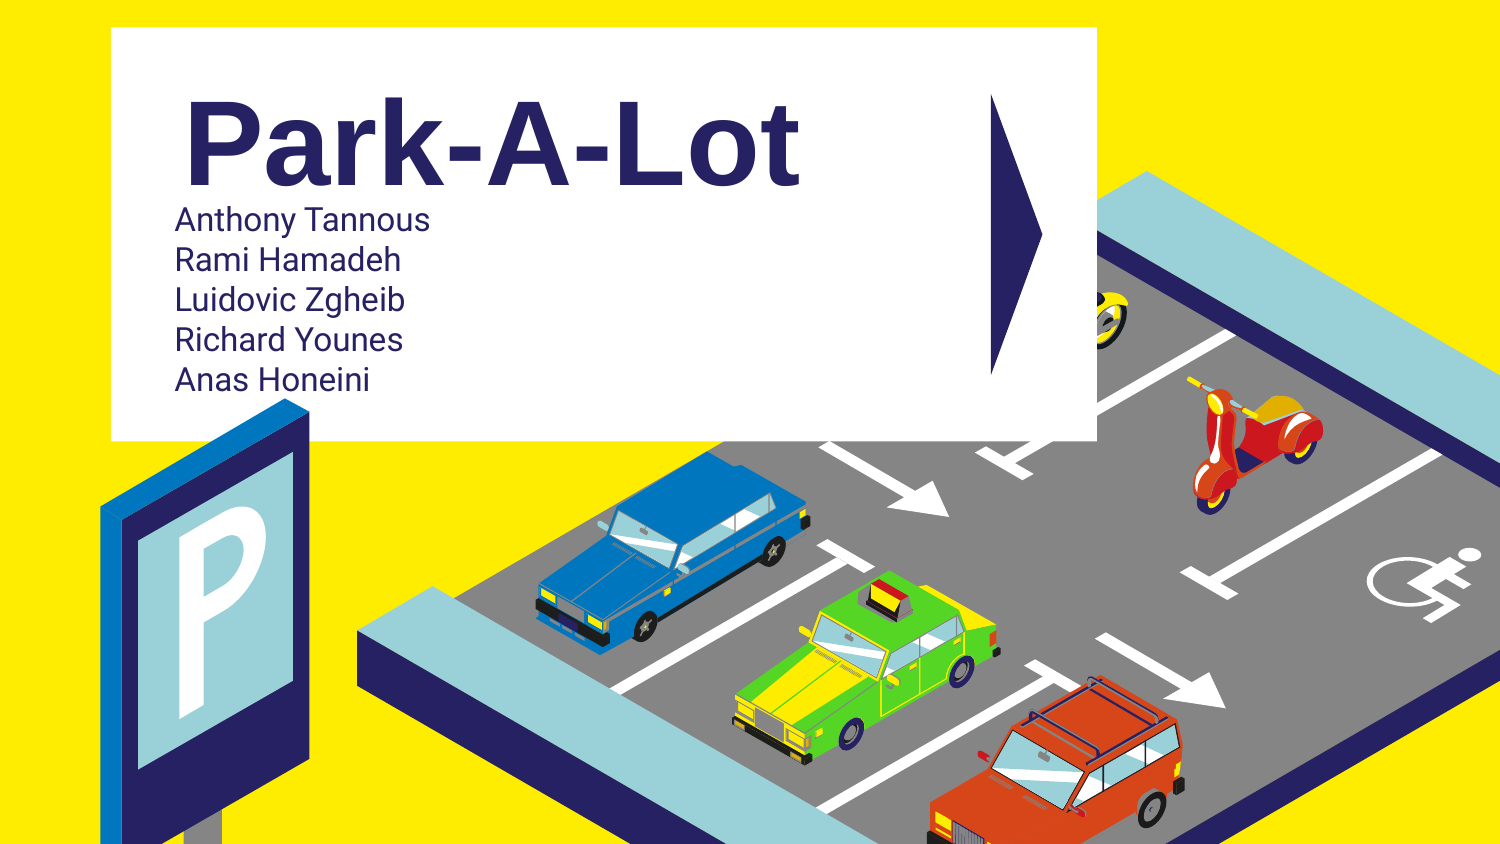

# Park-A-Lot

Anthony Tannous
Rami Hamadeh
Luidovic Zgheib
Richard Younes
Anas Honeini